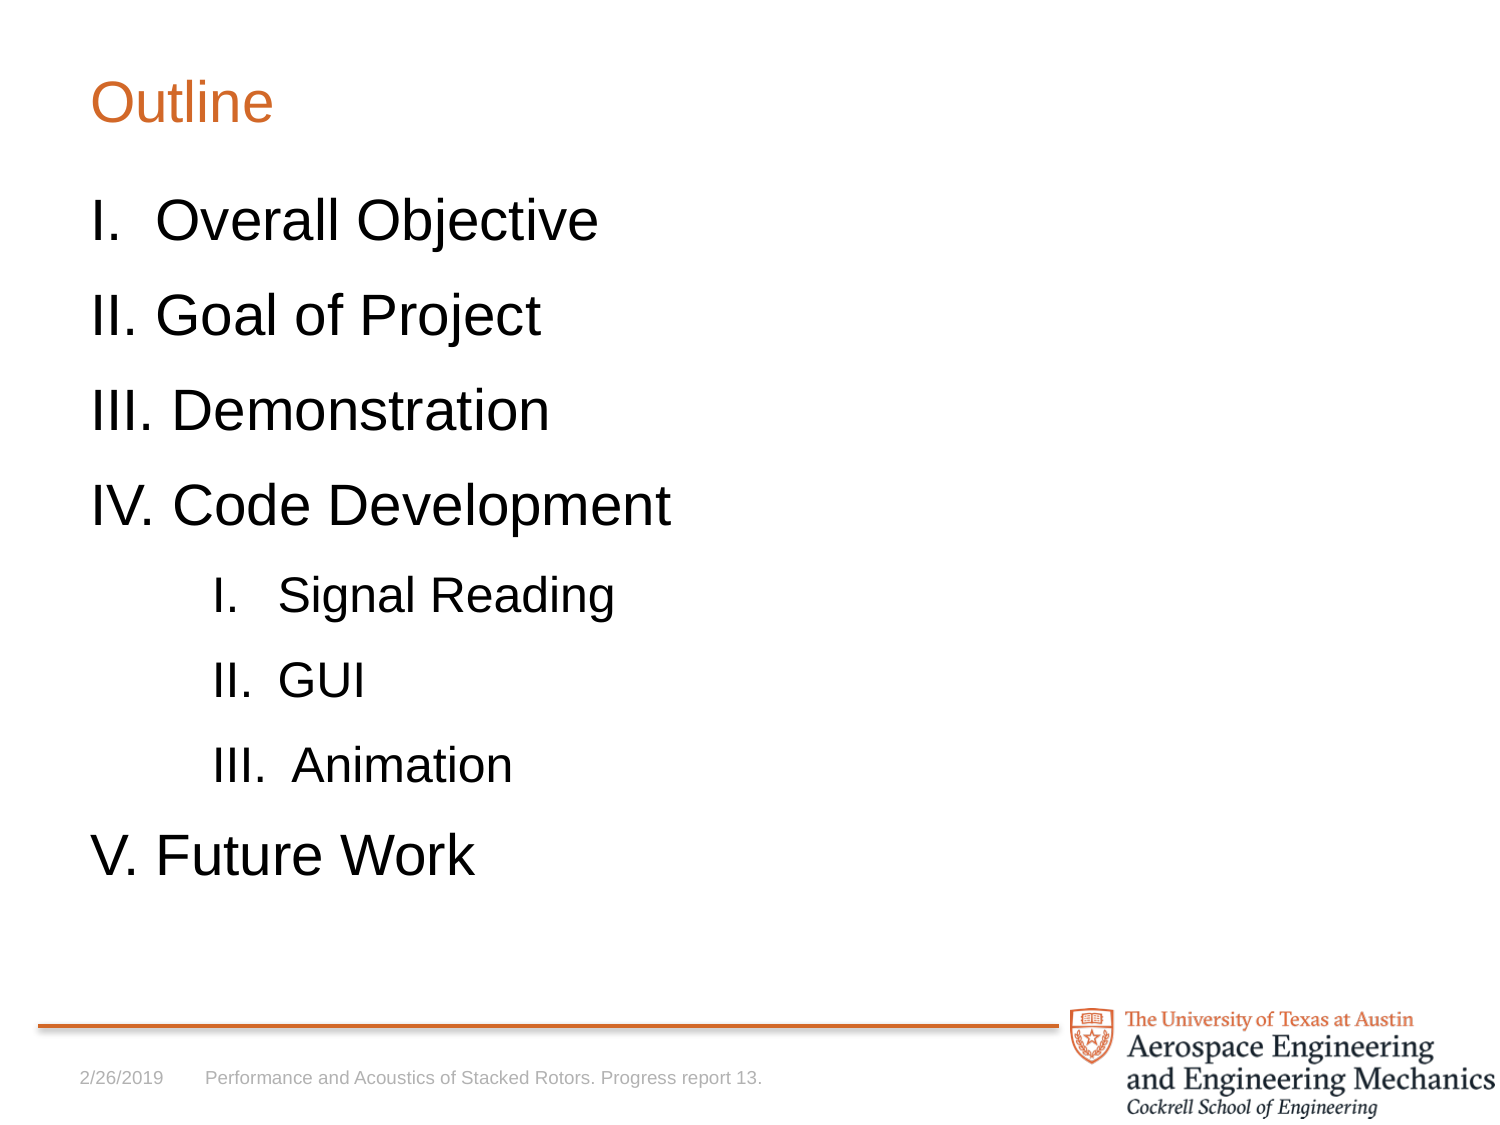

# Outline
Overall Objective
Goal of Project
 Demonstration
 Code Development
Signal Reading
GUI
 Animation
Future Work
2/26/2019
Performance and Acoustics of Stacked Rotors. Progress report 13.